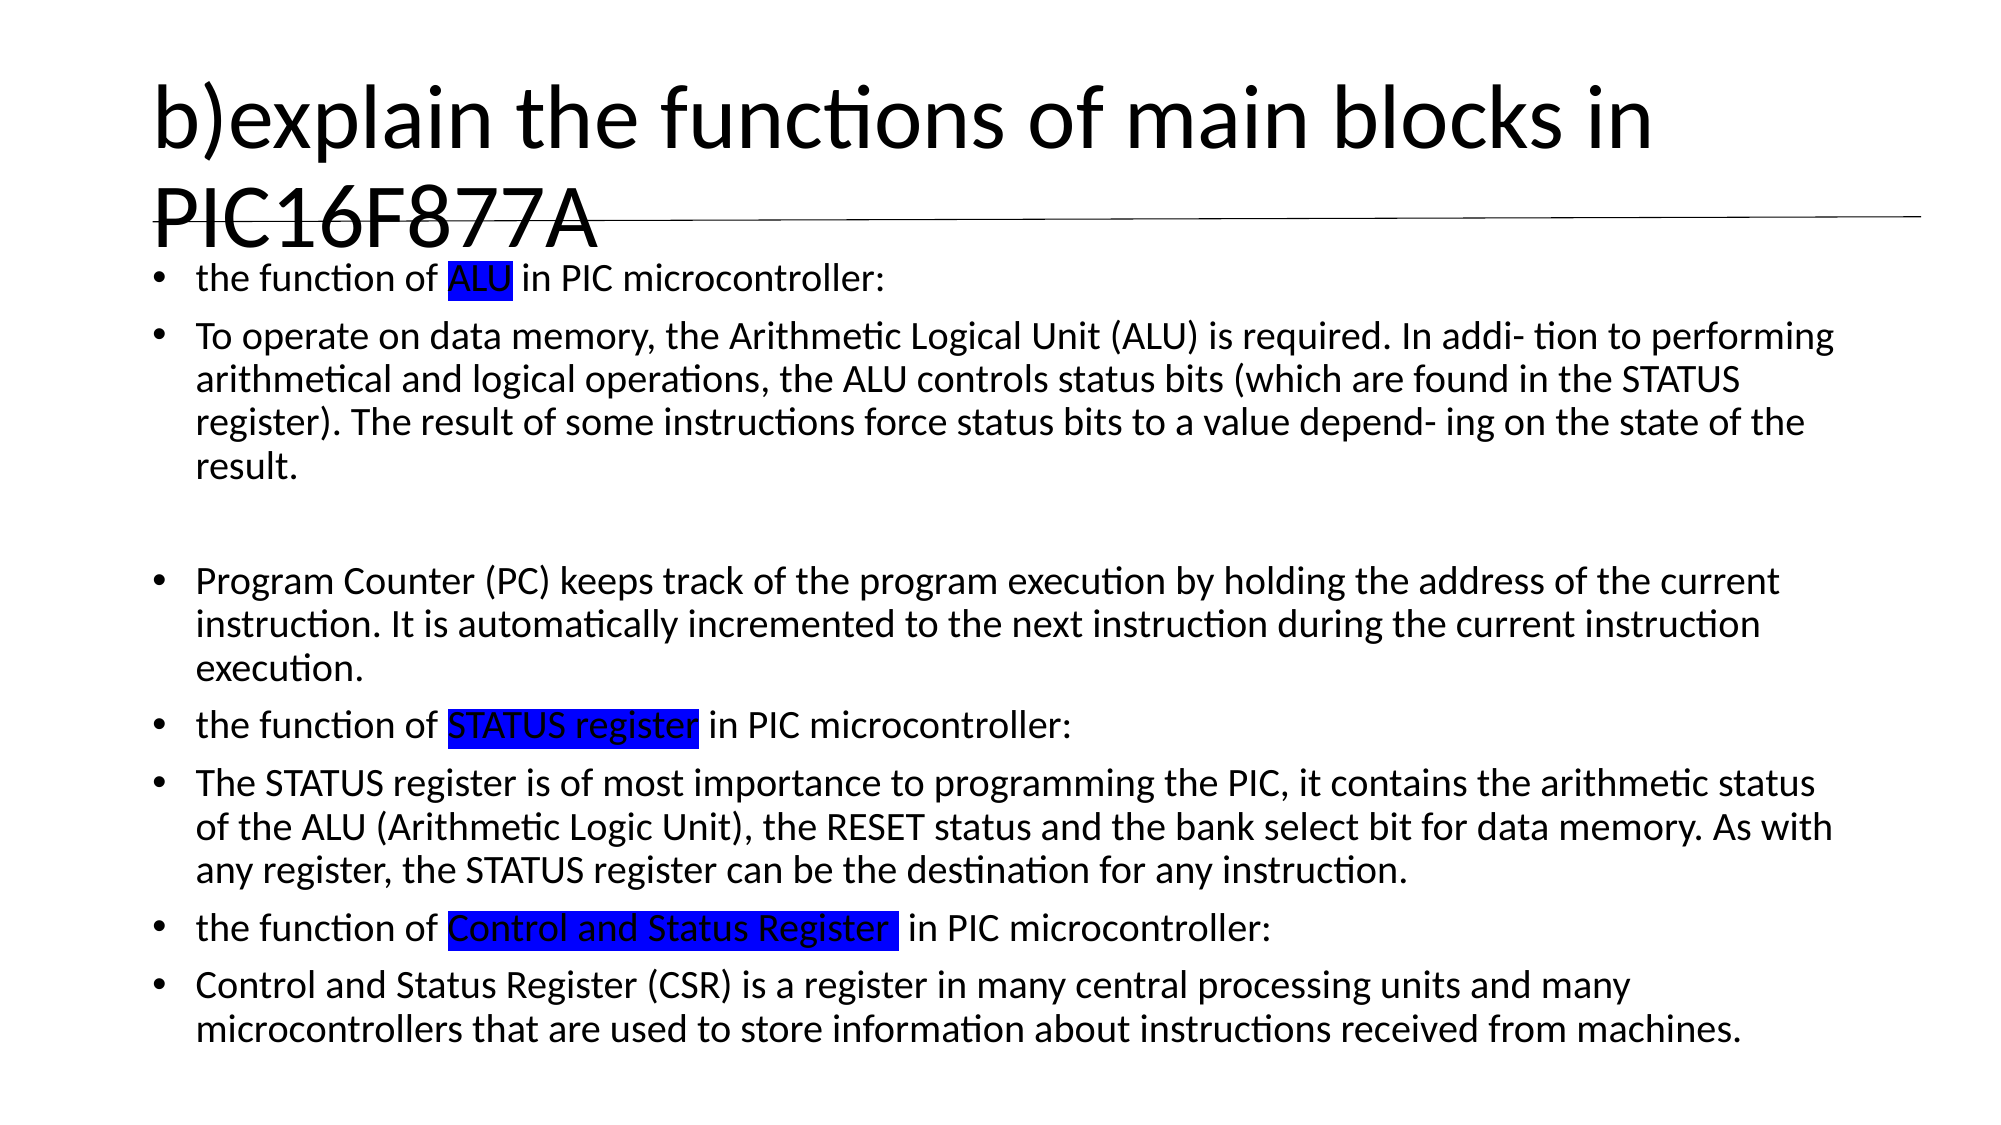

# b)explain the functions of main blocks in PIC16F877A
the function of ALU in PIC microcontroller:
To operate on data memory, the Arithmetic Logical Unit (ALU) is required. In addi- tion to performing arithmetical and logical operations, the ALU controls status bits (which are found in the STATUS register). The result of some instructions force status bits to a value depend- ing on the state of the result.

Program Counter (PC) keeps track of the program execution by holding the address of the current instruction. It is automatically incremented to the next instruction during the current instruction execution.
the function of STATUS register in PIC microcontroller:
The STATUS register is of most importance to programming the PIC, it contains the arithmetic status of the ALU (Arithmetic Logic Unit), the RESET status and the bank select bit for data memory. As with any register, the STATUS register can be the destination for any instruction.
the function of Control and Status Register  in PIC microcontroller:
Control and Status Register (CSR) is a register in many central processing units and many microcontrollers that are used to store information about instructions received from machines.